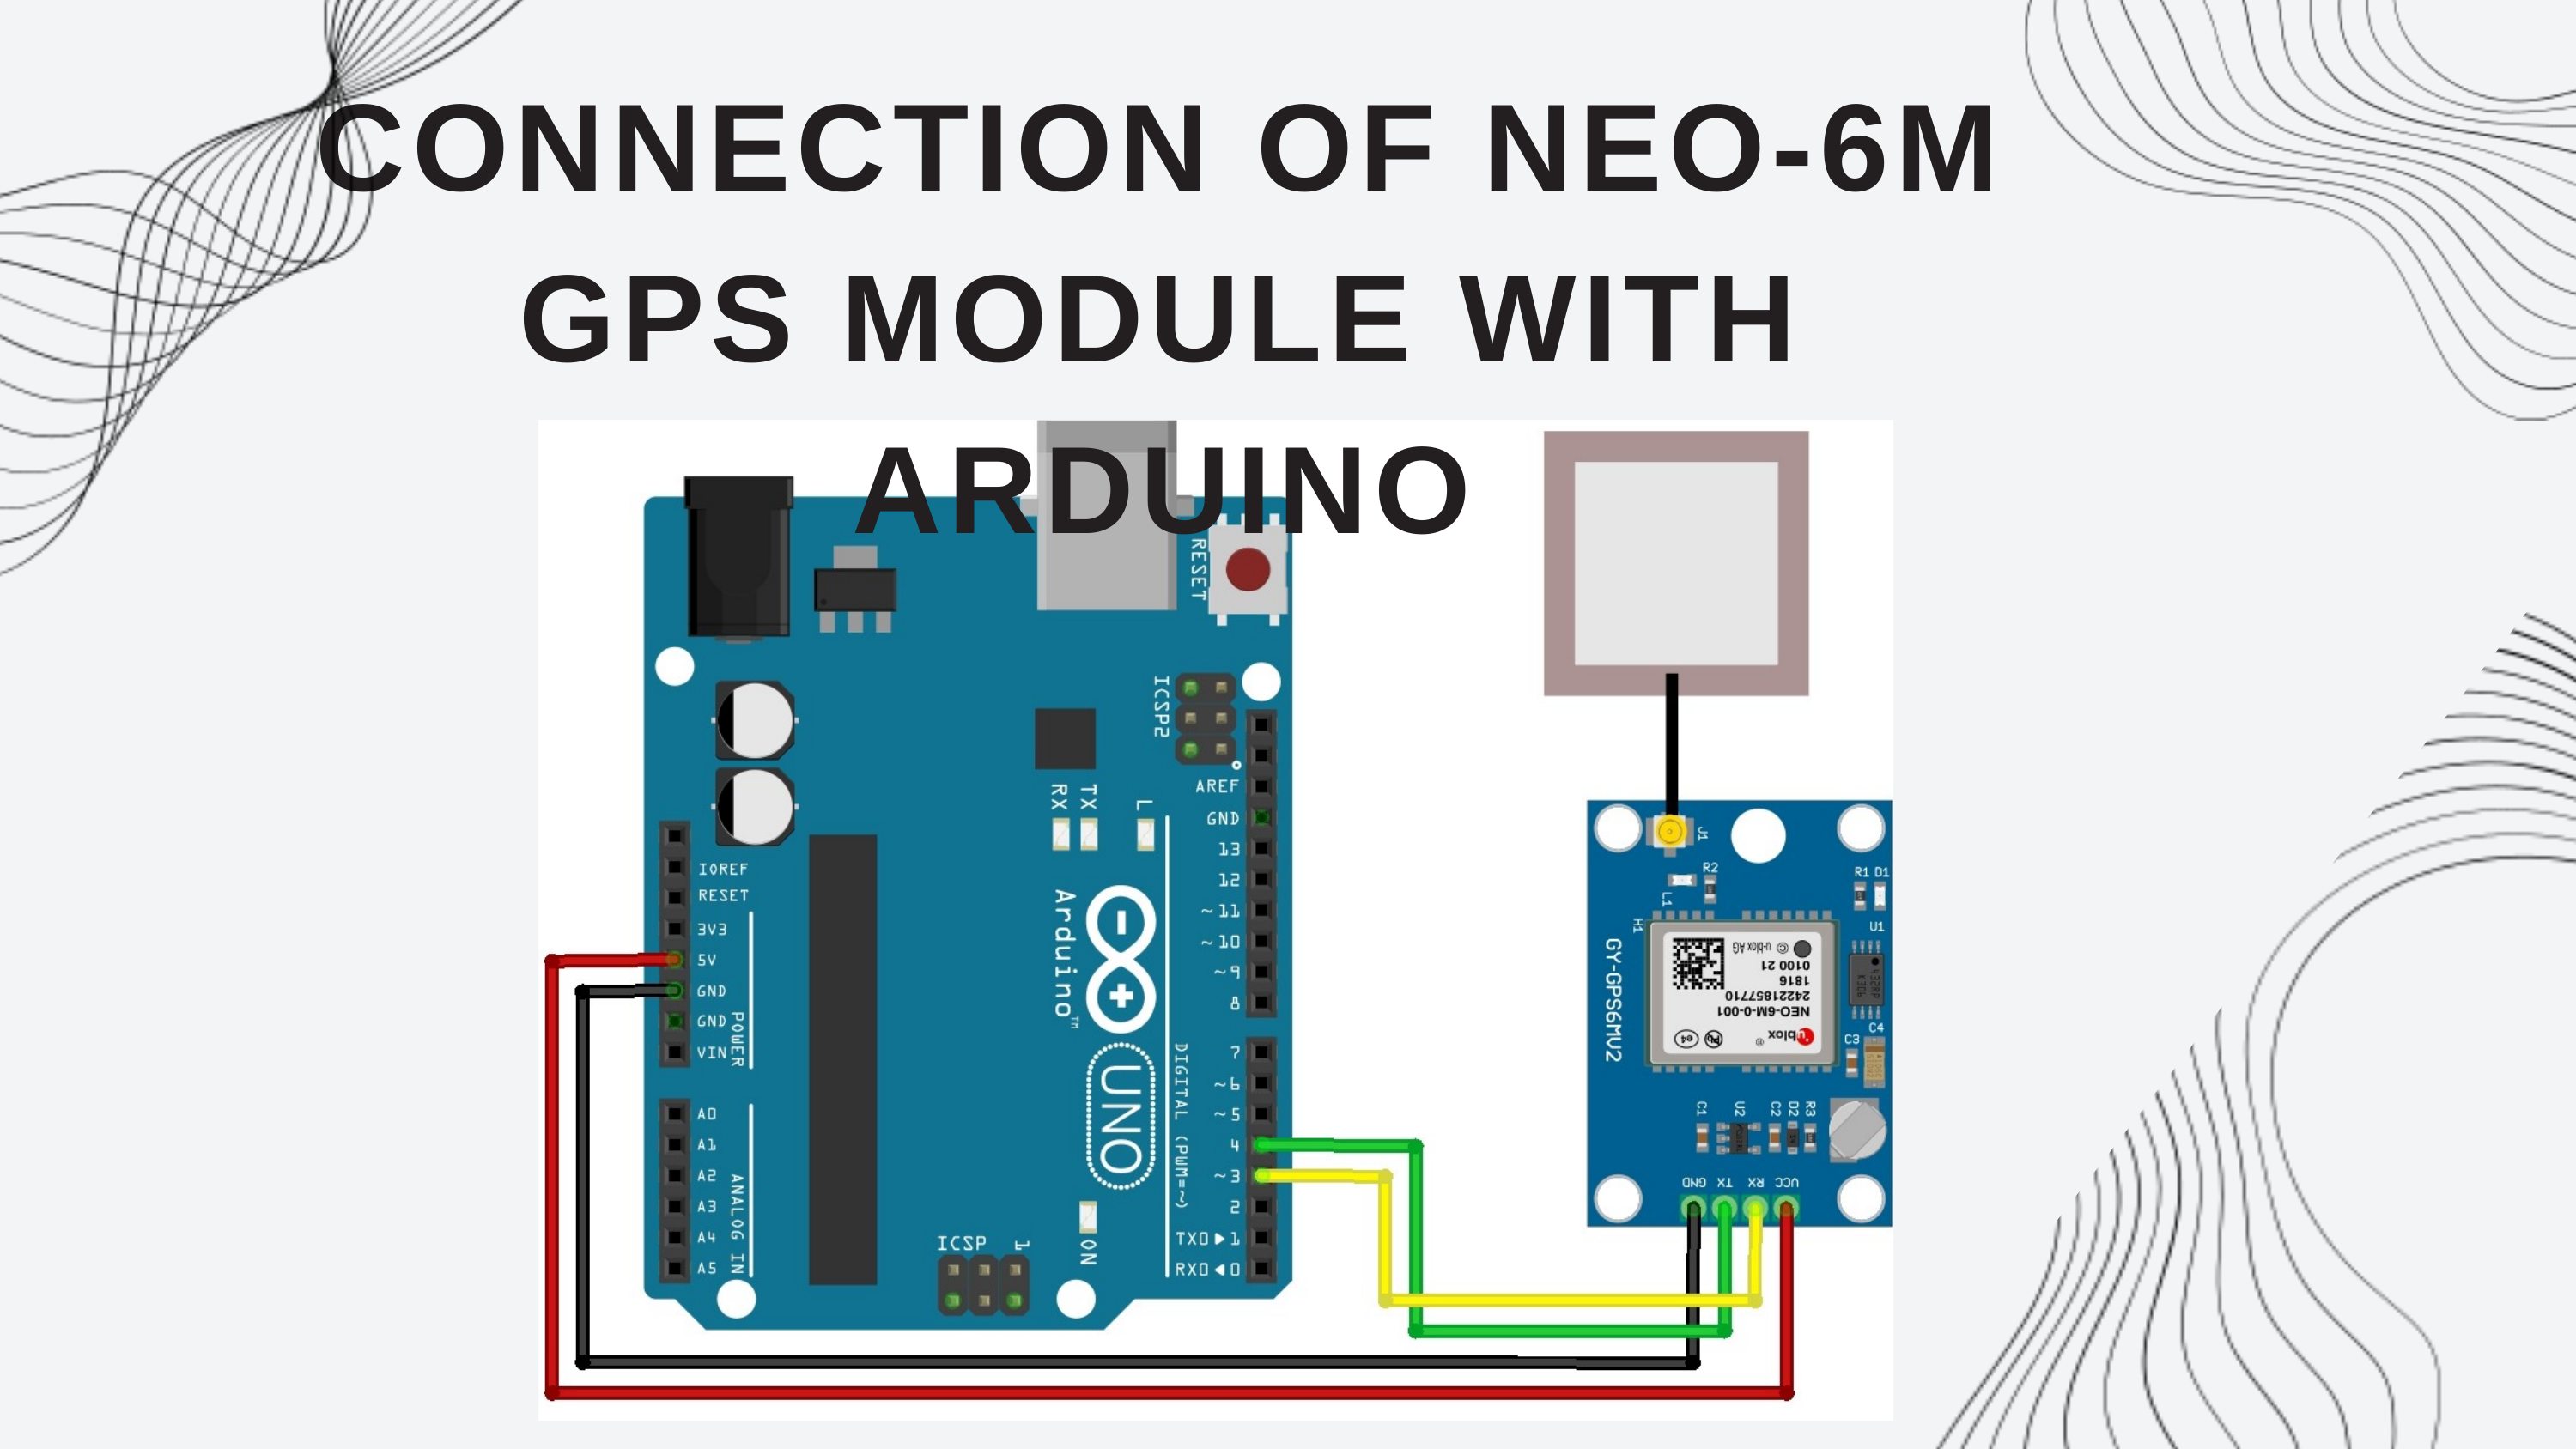

CONNECTION OF NEO-6M GPS MODULE WITH ARDUINO